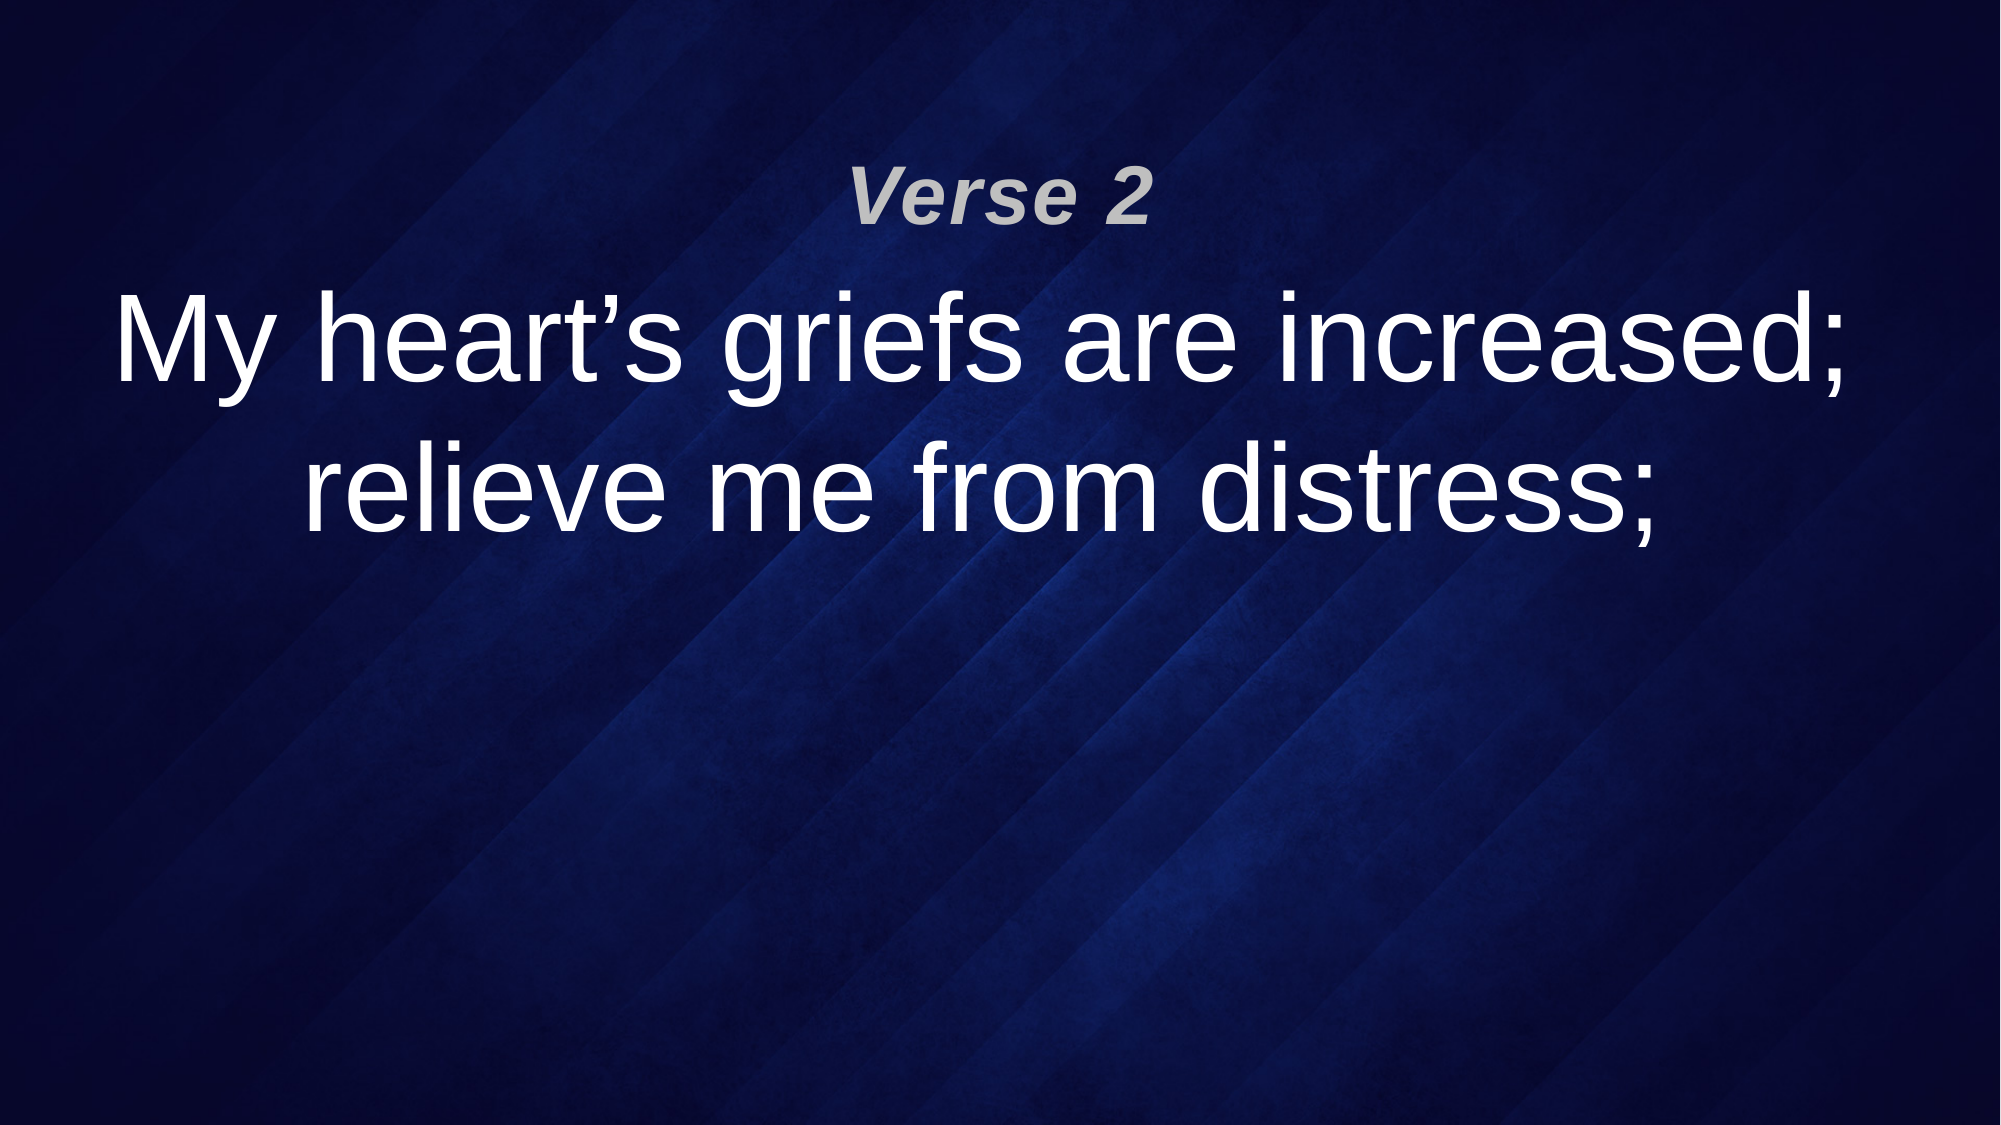

Verse 2
# My heart’s griefs are increased; relieve me from distress;